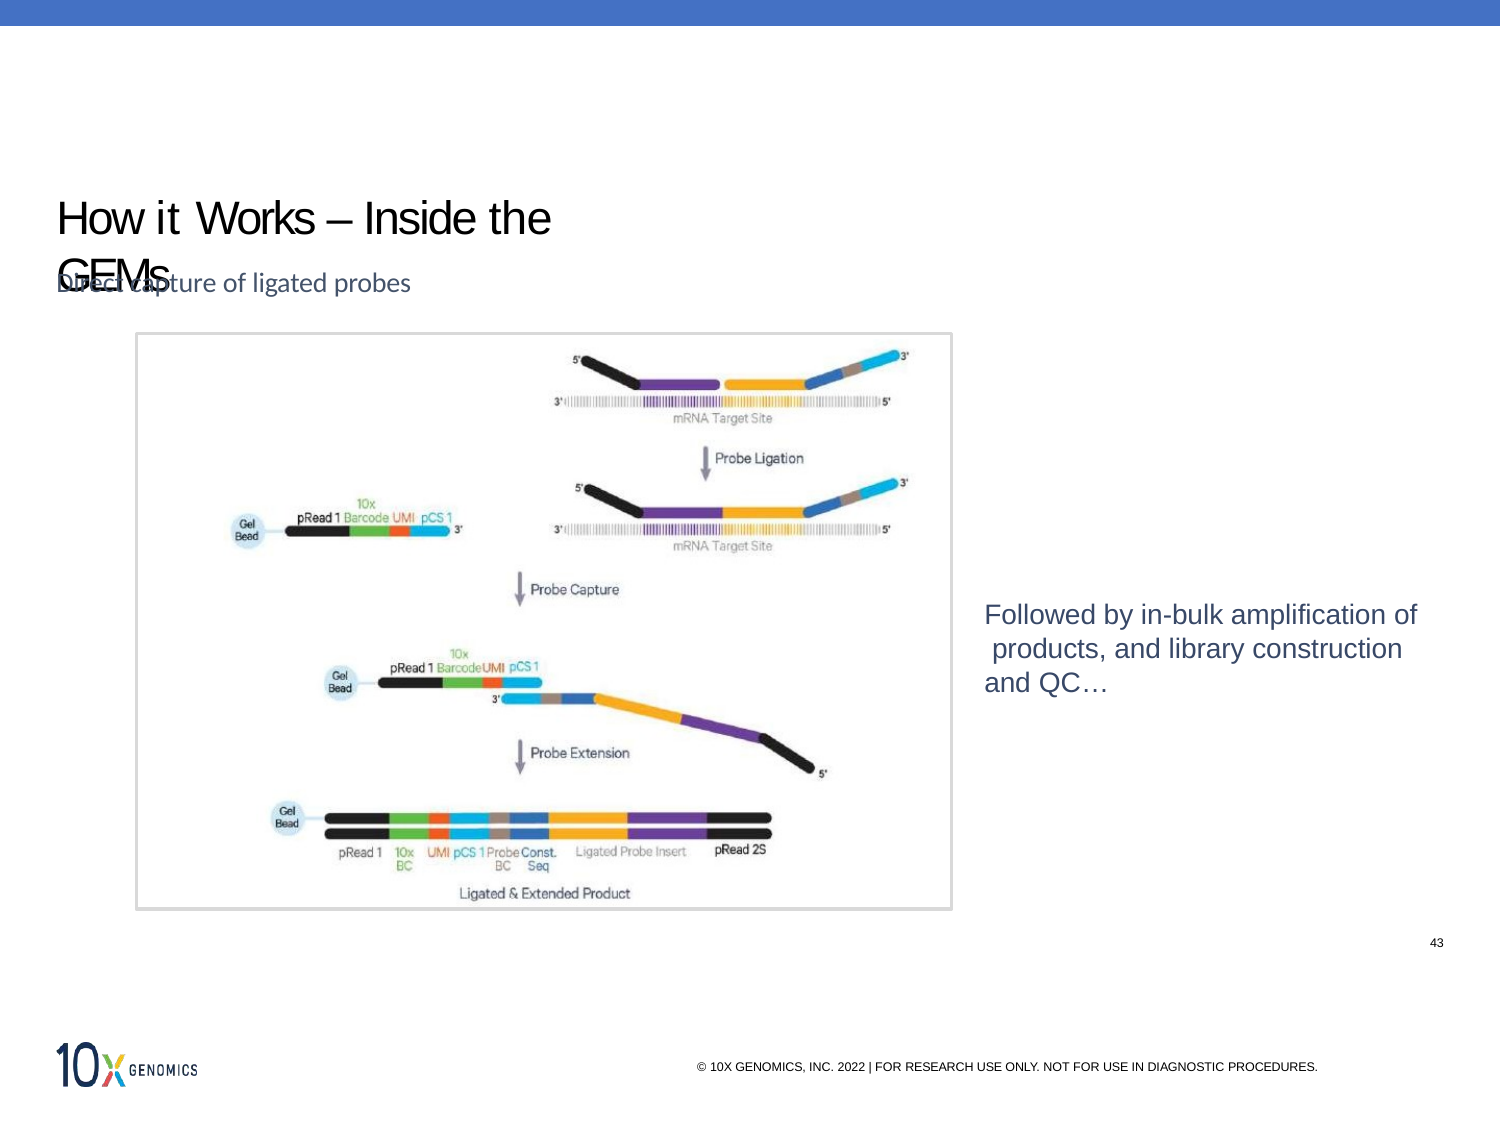

# How it Works – Inside the GEMs
Direct capture of ligated probes

43

Followed by in-bulk amplification of  products, and library construction  and QC…
43

© 10X GENOMICS, INC. 2022 | FOR RESEARCH USE ONLY. NOT FOR USE IN DIAGNOSTIC PROCEDURES.